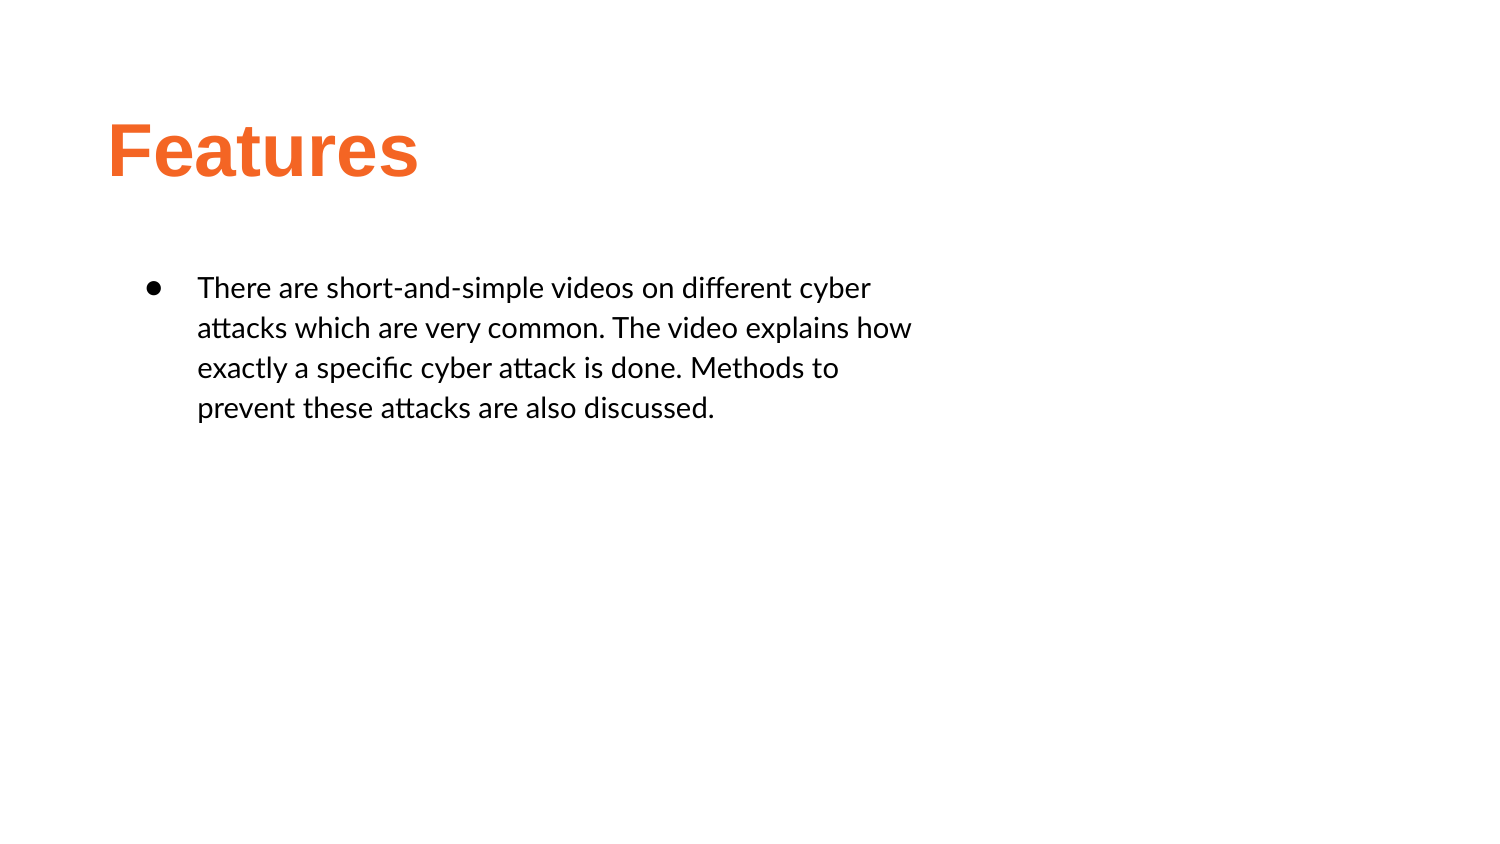

Features
There are short-and-simple videos on different cyber attacks which are very common. The video explains how exactly a specific cyber attack is done. Methods to prevent these attacks are also discussed.